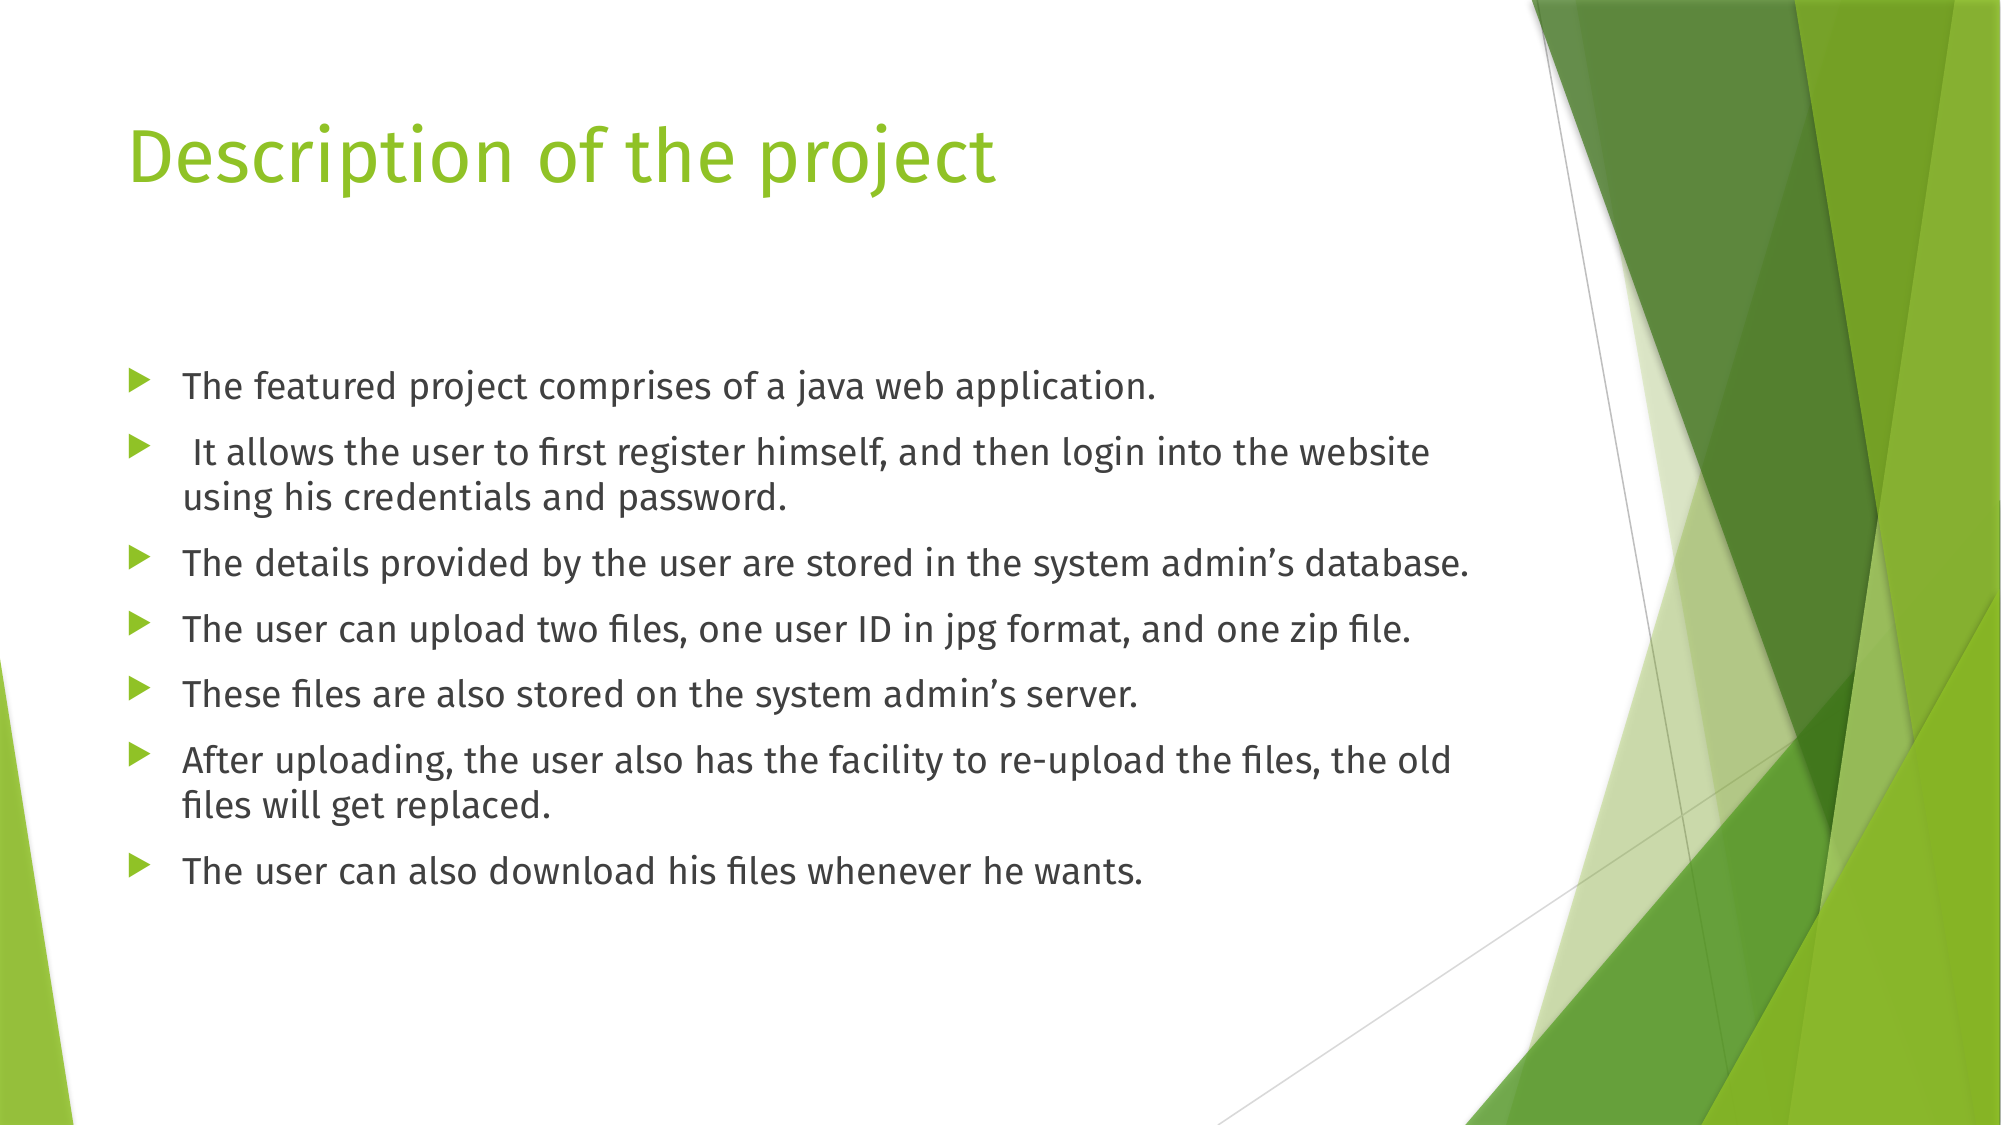

# Description of the project
The featured project comprises of a java web application.
 It allows the user to first register himself, and then login into the website using his credentials and password.
The details provided by the user are stored in the system admin’s database.
The user can upload two files, one user ID in jpg format, and one zip file.
These files are also stored on the system admin’s server.
After uploading, the user also has the facility to re-upload the files, the old files will get replaced.
The user can also download his files whenever he wants.